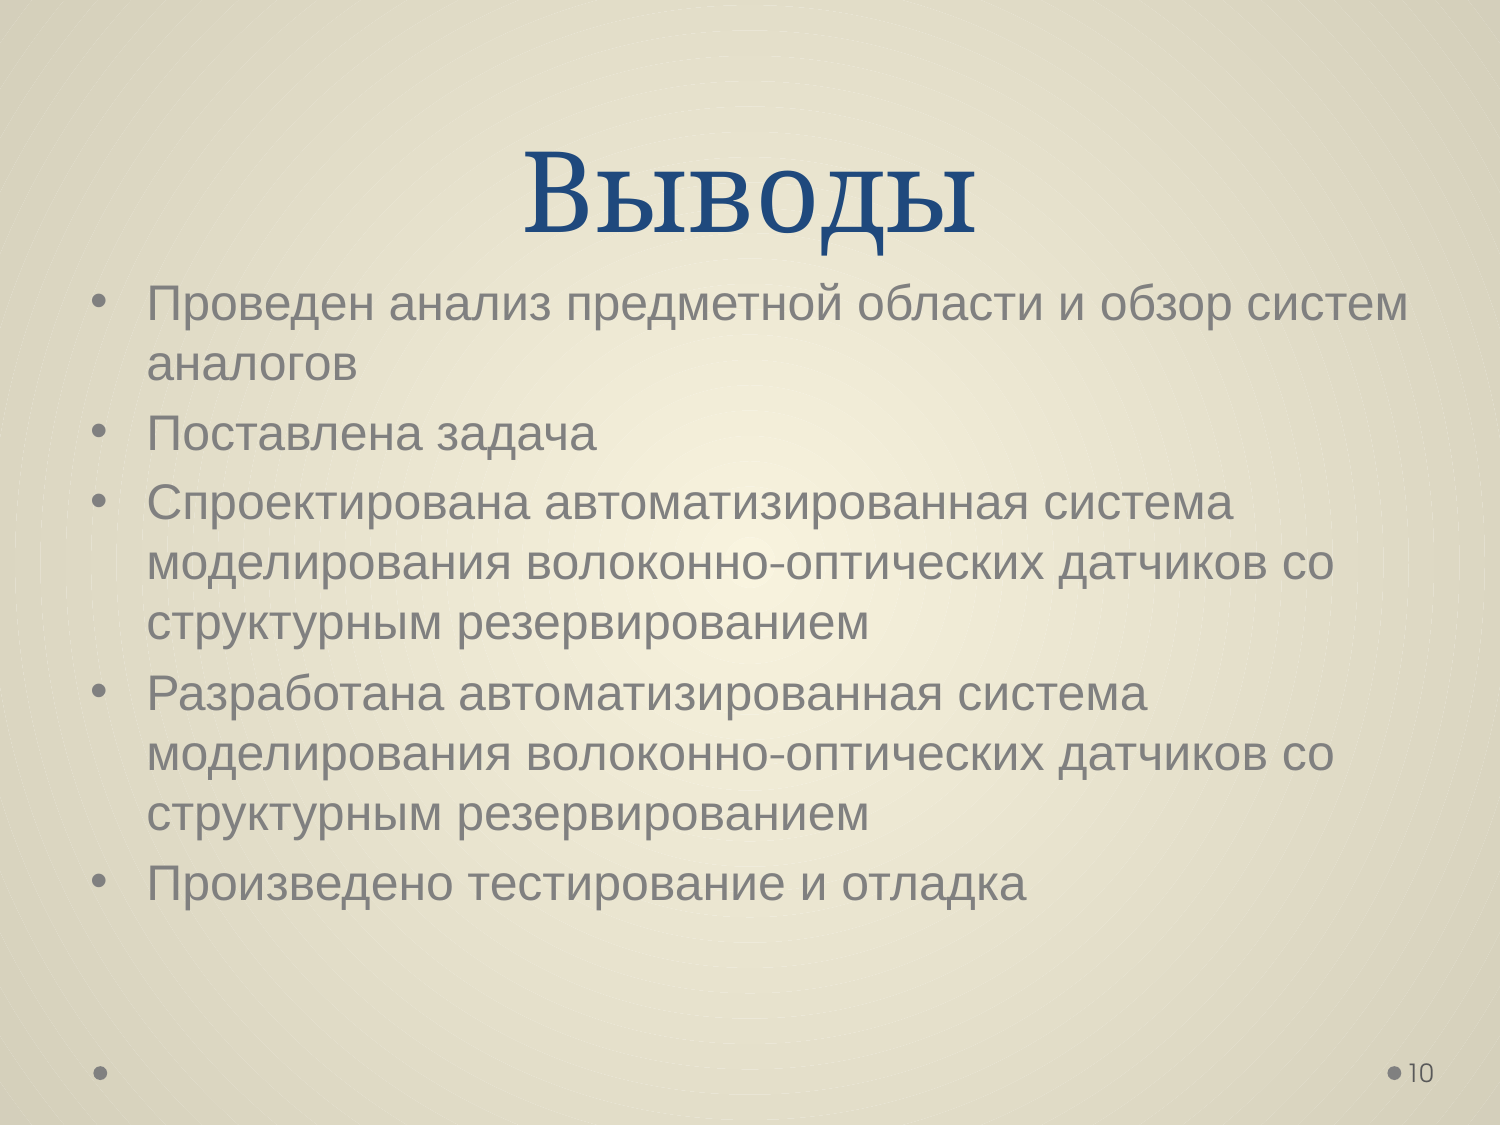

# Выводы
Проведен анализ предметной области и обзор систем аналогов
Поставлена задача
Спроектирована автоматизированная система моделирования волоконно-оптических датчиков со структурным резервированием
Разработана автоматизированная система моделирования волоконно-оптических датчиков со структурным резервированием
Произведено тестирование и отладка
10